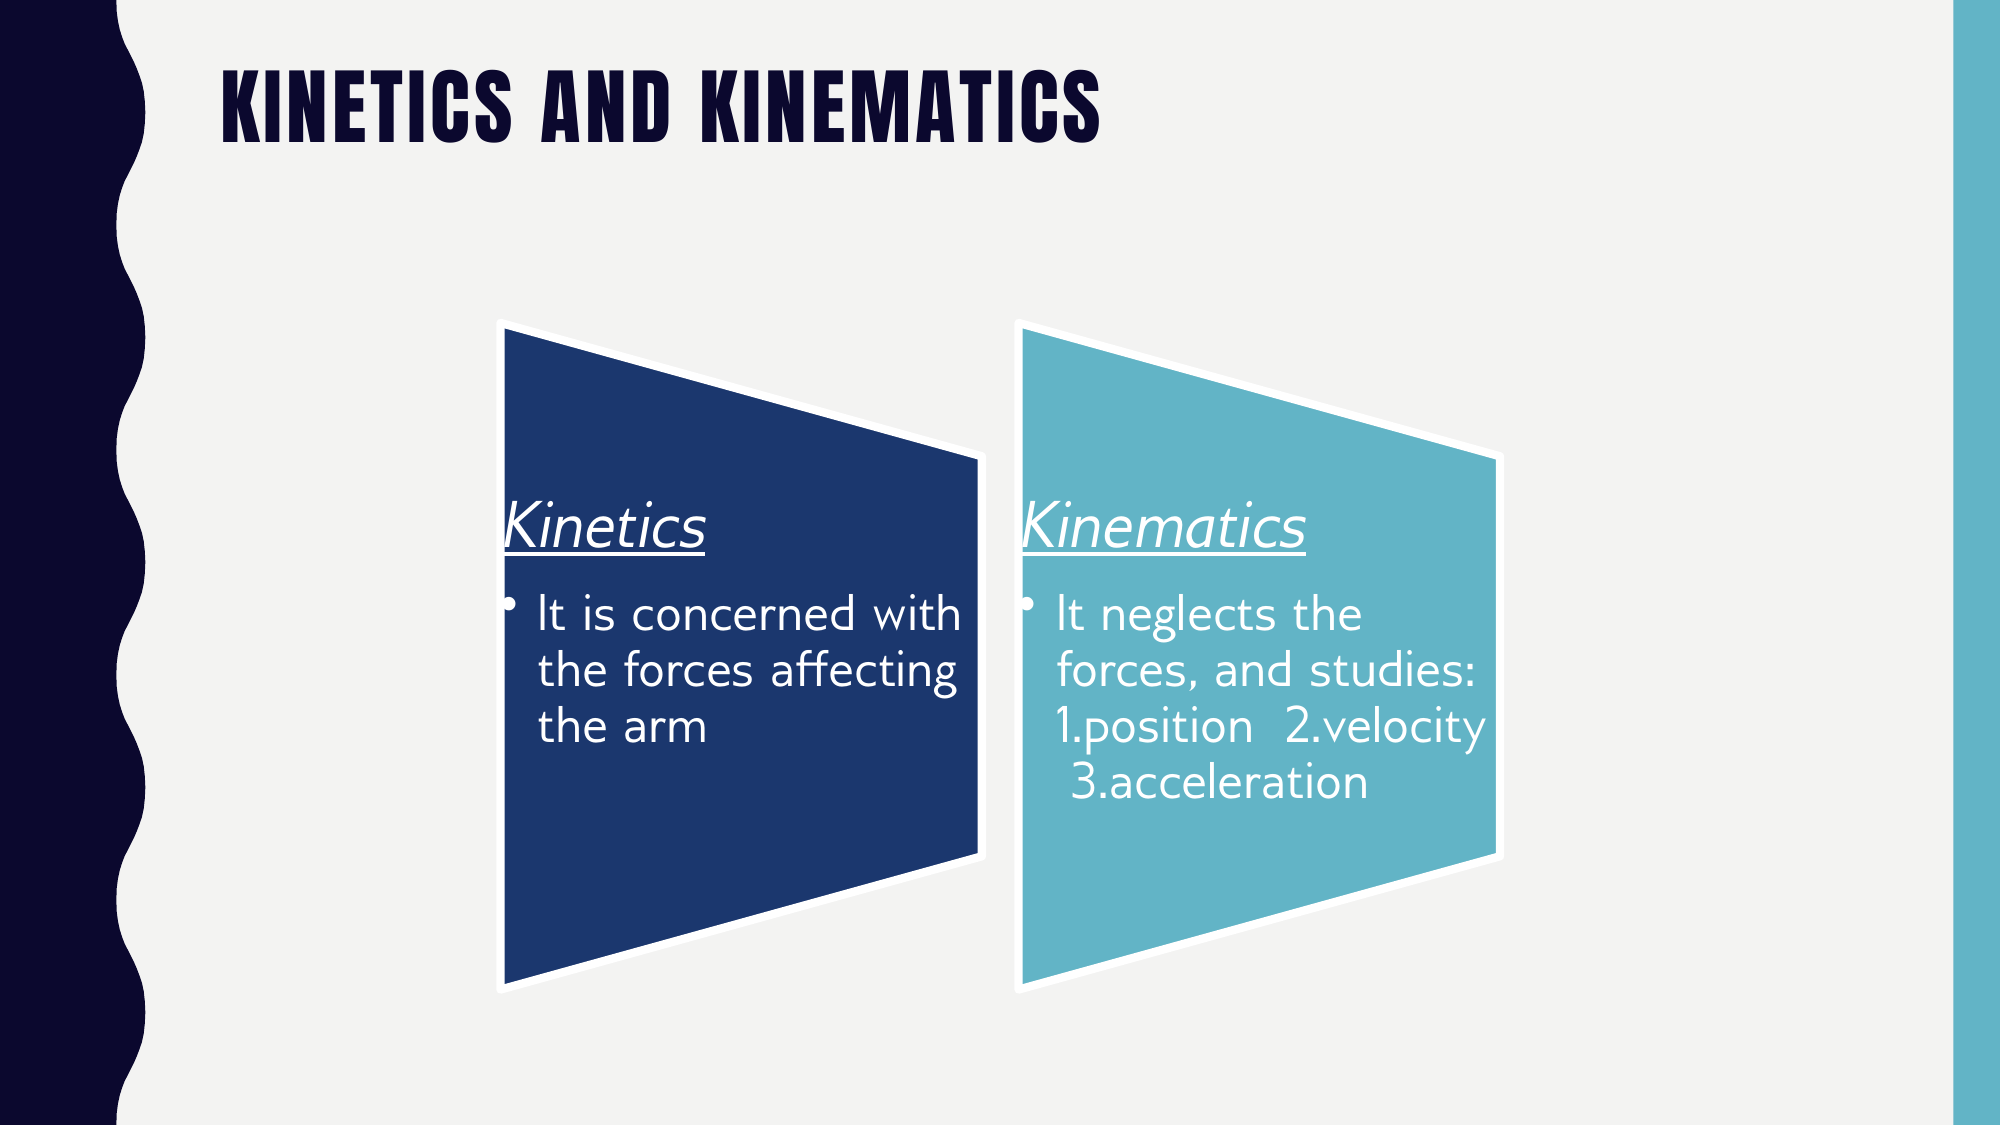

# Kinetics and kinematics

Kinetics
It is concerned with the forces affecting the arm
Kinematics
It neglects the forces, and studies: 1.position  2.velocity  3.acceleration